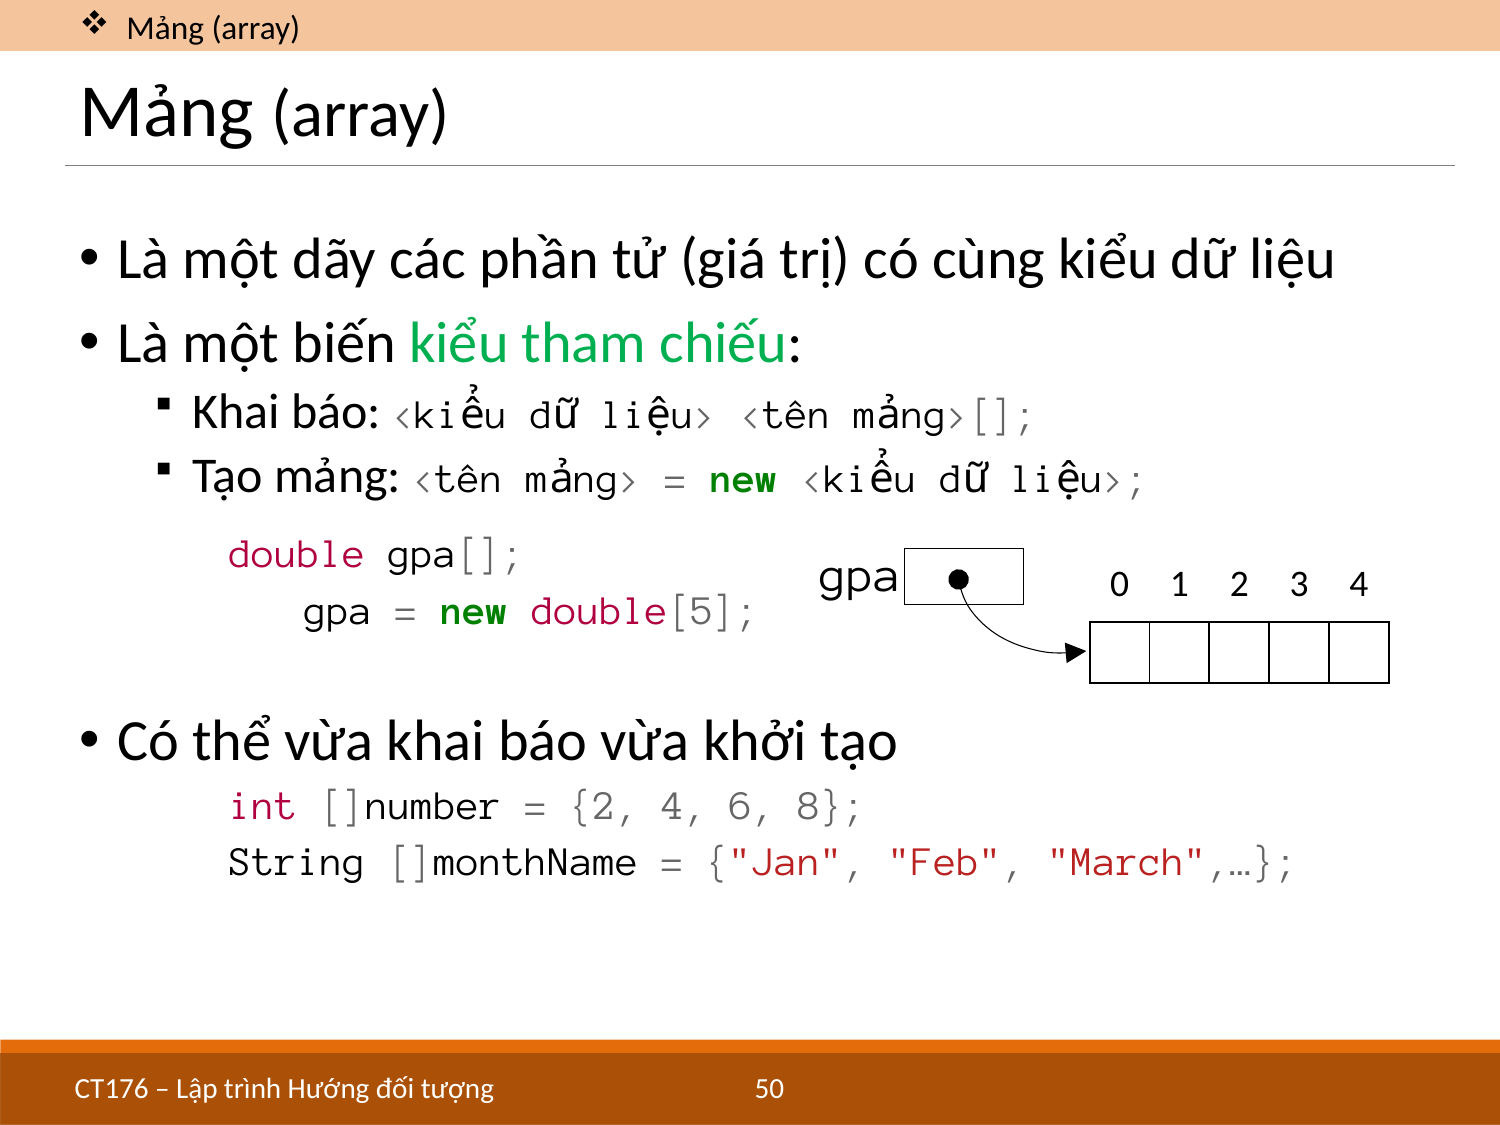

Mảng (array)
# Mảng (array)
Là một dãy các phần tử (giá trị) có cùng kiểu dữ liệu
Là một biến kiểu tham chiếu:
Khai báo: <kiểu dữ liệu> <tên mảng>[];
Tạo mảng: <tên mảng> = new <kiểu dữ liệu>;
	double gpa[];
	gpa = new double[5];

Có thể vừa khai báo vừa khởi tạo
int []number = {2, 4, 6, 8};
String []monthName = {"Jan", "Feb", "March",…};

gpa

| 0 | 1 | 2 | 3 | 4 |
| --- | --- | --- | --- | --- |
|  |  |  |  |  |